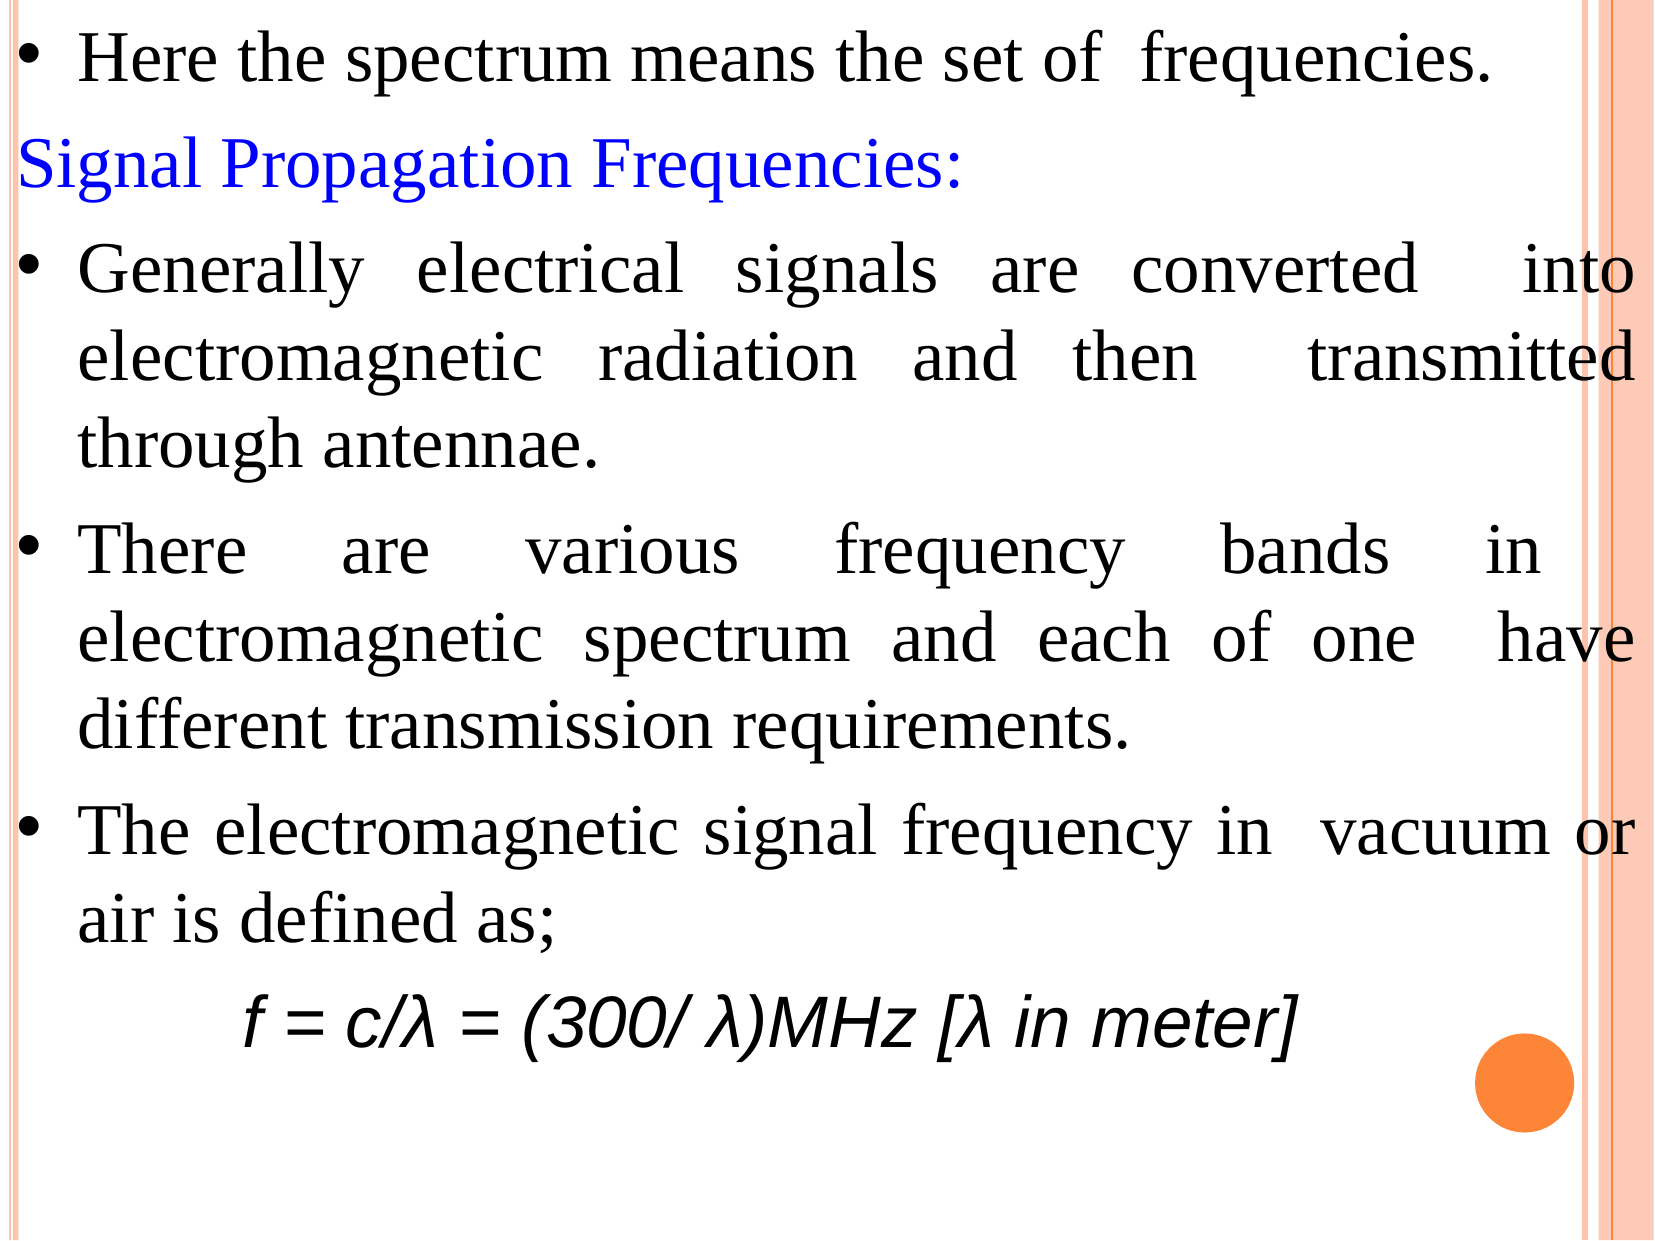

Here the spectrum means the set of  frequencies.
Signal Propagation Frequencies:
Generally electrical signals are converted  into electromagnetic radiation and then  transmitted through antennae.
There are various frequency bands in  electromagnetic spectrum and each of one  have different transmission requirements.
The electromagnetic signal frequency in  vacuum or air is defined as;
f = c/λ = (300/ λ)MHz [λ in meter]